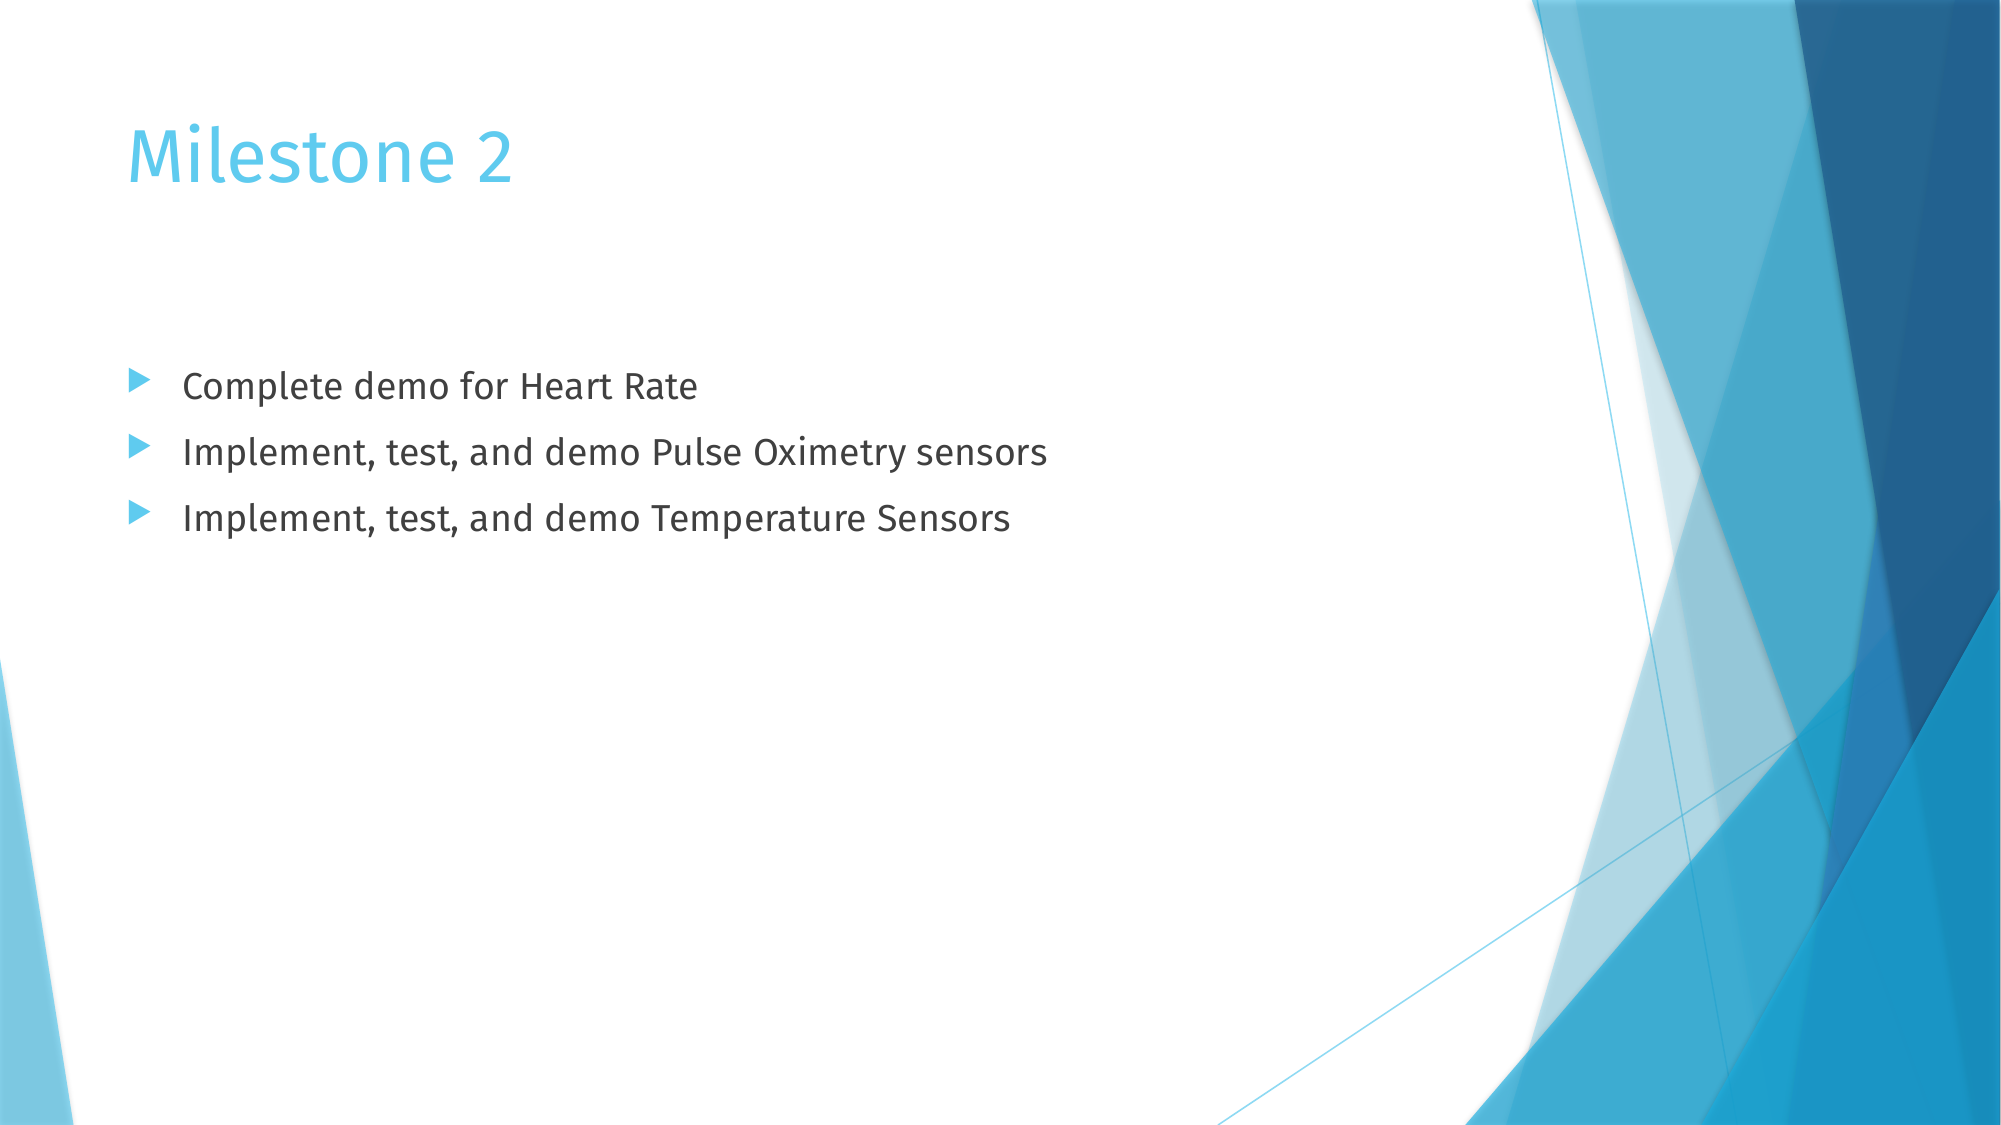

# Milestone 2
Complete demo for Heart Rate
Implement, test, and demo Pulse Oximetry sensors
Implement, test, and demo Temperature Sensors